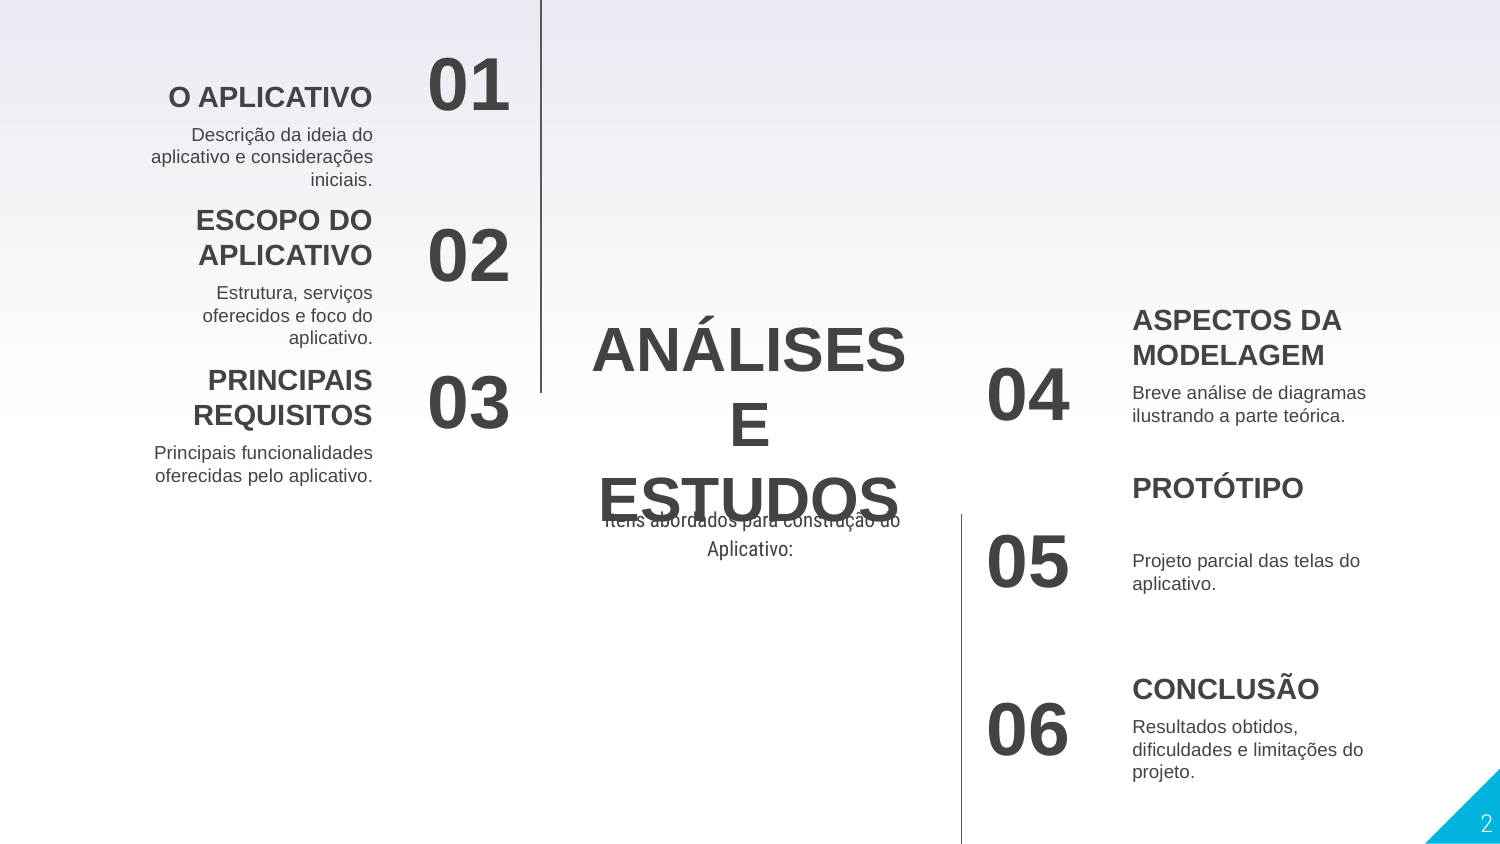

01
O APLICATIVO
Descrição da ideia do aplicativo e considerações iniciais.
ESCOPO DO APLICATIVO
02
Estrutura, serviços oferecidos e foco do aplicativo.

ASPECTOS DA MODELAGEM
04
ANÁLISES E ESTUDOS
03
PRINCIPAIS REQUISITOS
Breve análise de diagramas ilustrando a parte teórica.
Principais funcionalidades oferecidas pelo aplicativo.
PROTÓTIPO
Itens abordados para construção do Aplicativo:
05
Projeto parcial das telas do aplicativo.
CONCLUSÃO
06
Resultados obtidos, dificuldades e limitações do projeto.
2